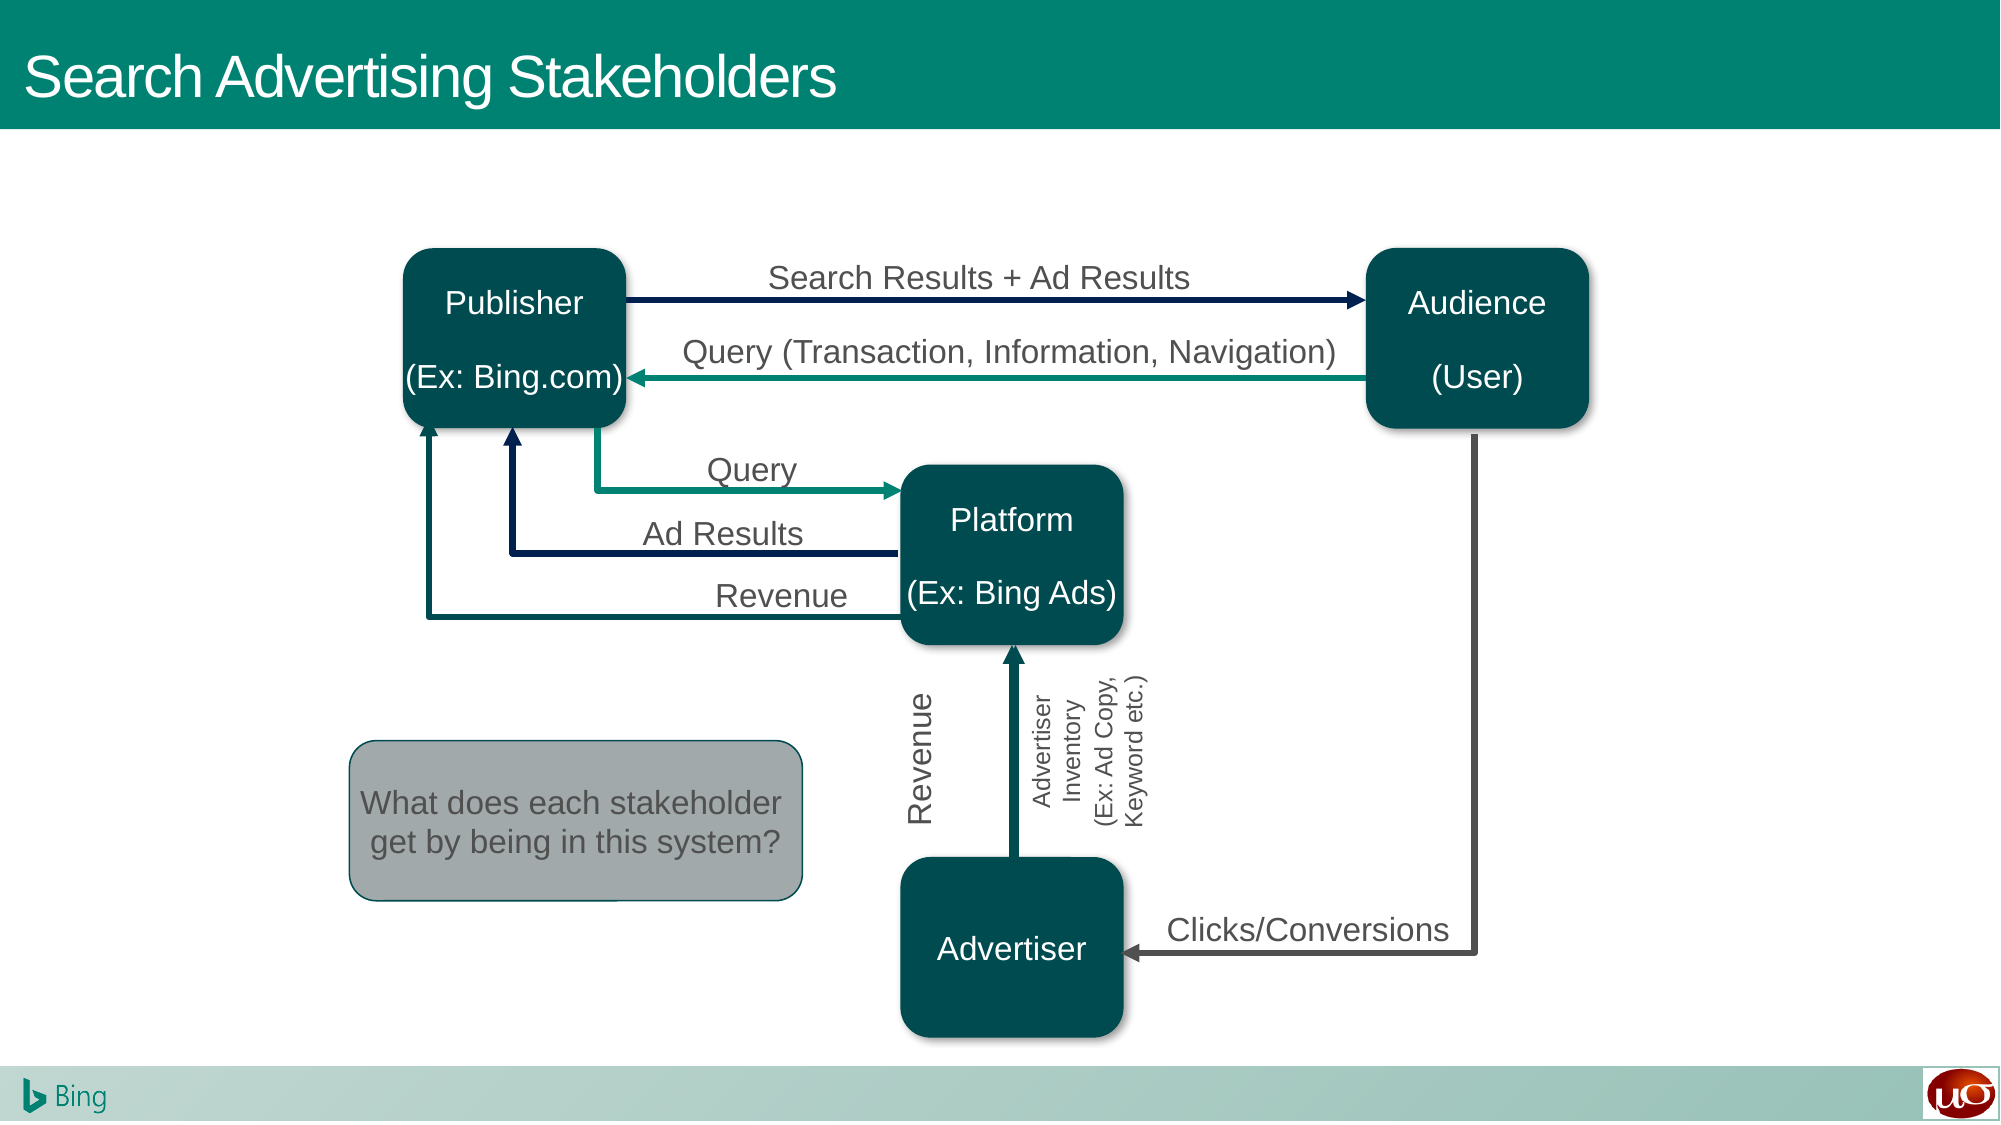

# Search Advertising Stakeholders
Audience
(User)
Publisher
(Ex: Bing.com)
Search Results + Ad Results
Query (Transaction, Information, Navigation)
Revenue
 Ad Results
Query
Clicks/Conversions
Platform
(Ex: Bing Ads)
Revenue
Advertiser Inventory
(Ex: Ad Copy, Keyword etc.)
What does each stakeholder
get by being in this system?
Advertiser